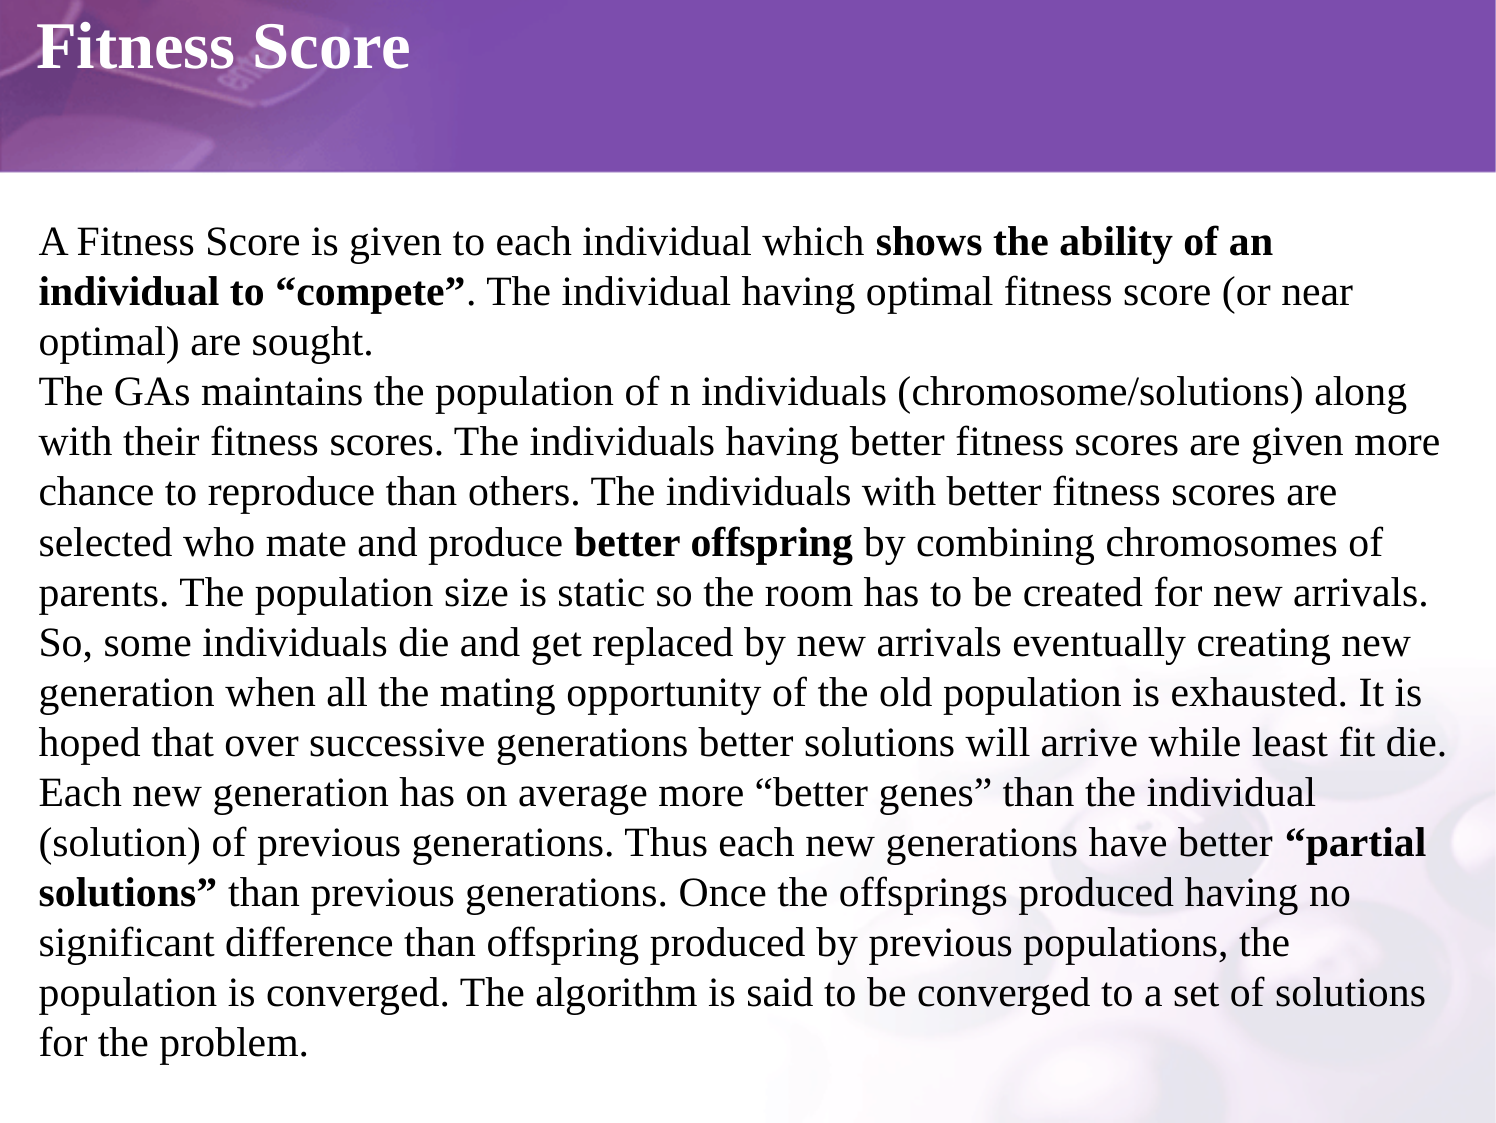

# Fitness Score
A Fitness Score is given to each individual which shows the ability of an individual to “compete”. The individual having optimal fitness score (or near optimal) are sought.
The GAs maintains the population of n individuals (chromosome/solutions) along with their fitness scores. The individuals having better fitness scores are given more chance to reproduce than others. The individuals with better fitness scores are selected who mate and produce better offspring by combining chromosomes of parents. The population size is static so the room has to be created for new arrivals. So, some individuals die and get replaced by new arrivals eventually creating new generation when all the mating opportunity of the old population is exhausted. It is hoped that over successive generations better solutions will arrive while least fit die.
Each new generation has on average more “better genes” than the individual (solution) of previous generations. Thus each new generations have better “partial solutions” than previous generations. Once the offsprings produced having no significant difference than offspring produced by previous populations, the population is converged. The algorithm is said to be converged to a set of solutions for the problem.